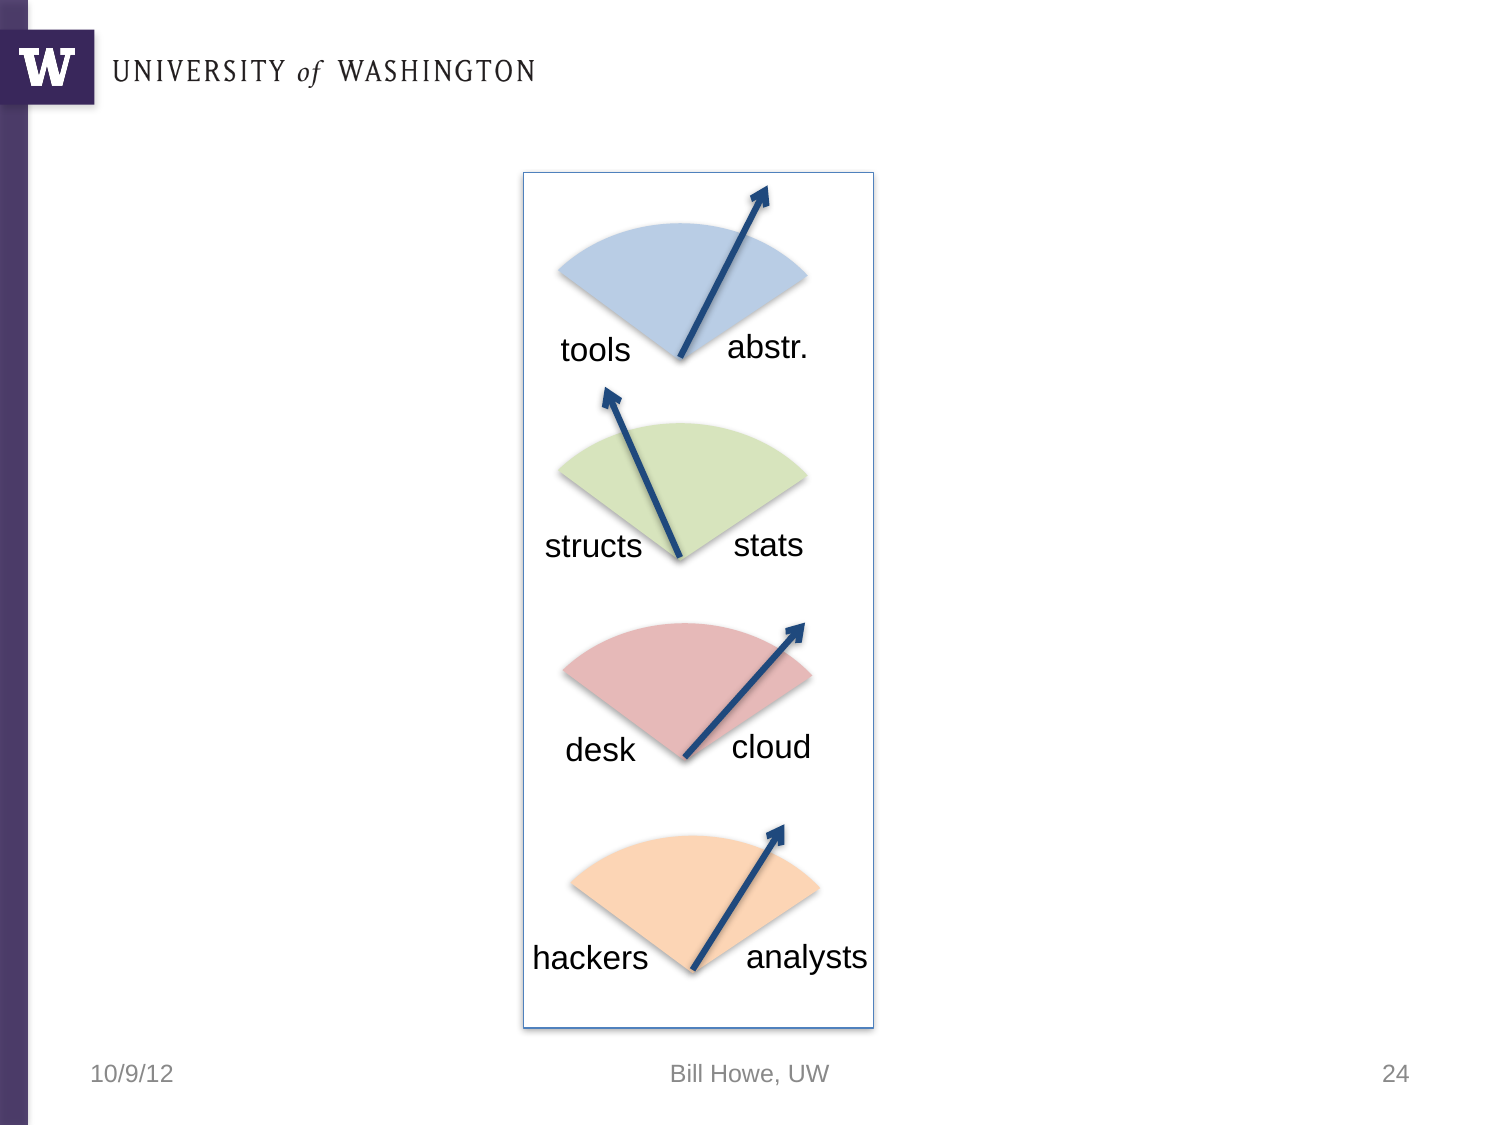

abstr.
tools

stats
structs

cloud
desk

analysts
hackers
10/9/12
Bill Howe, UW
24